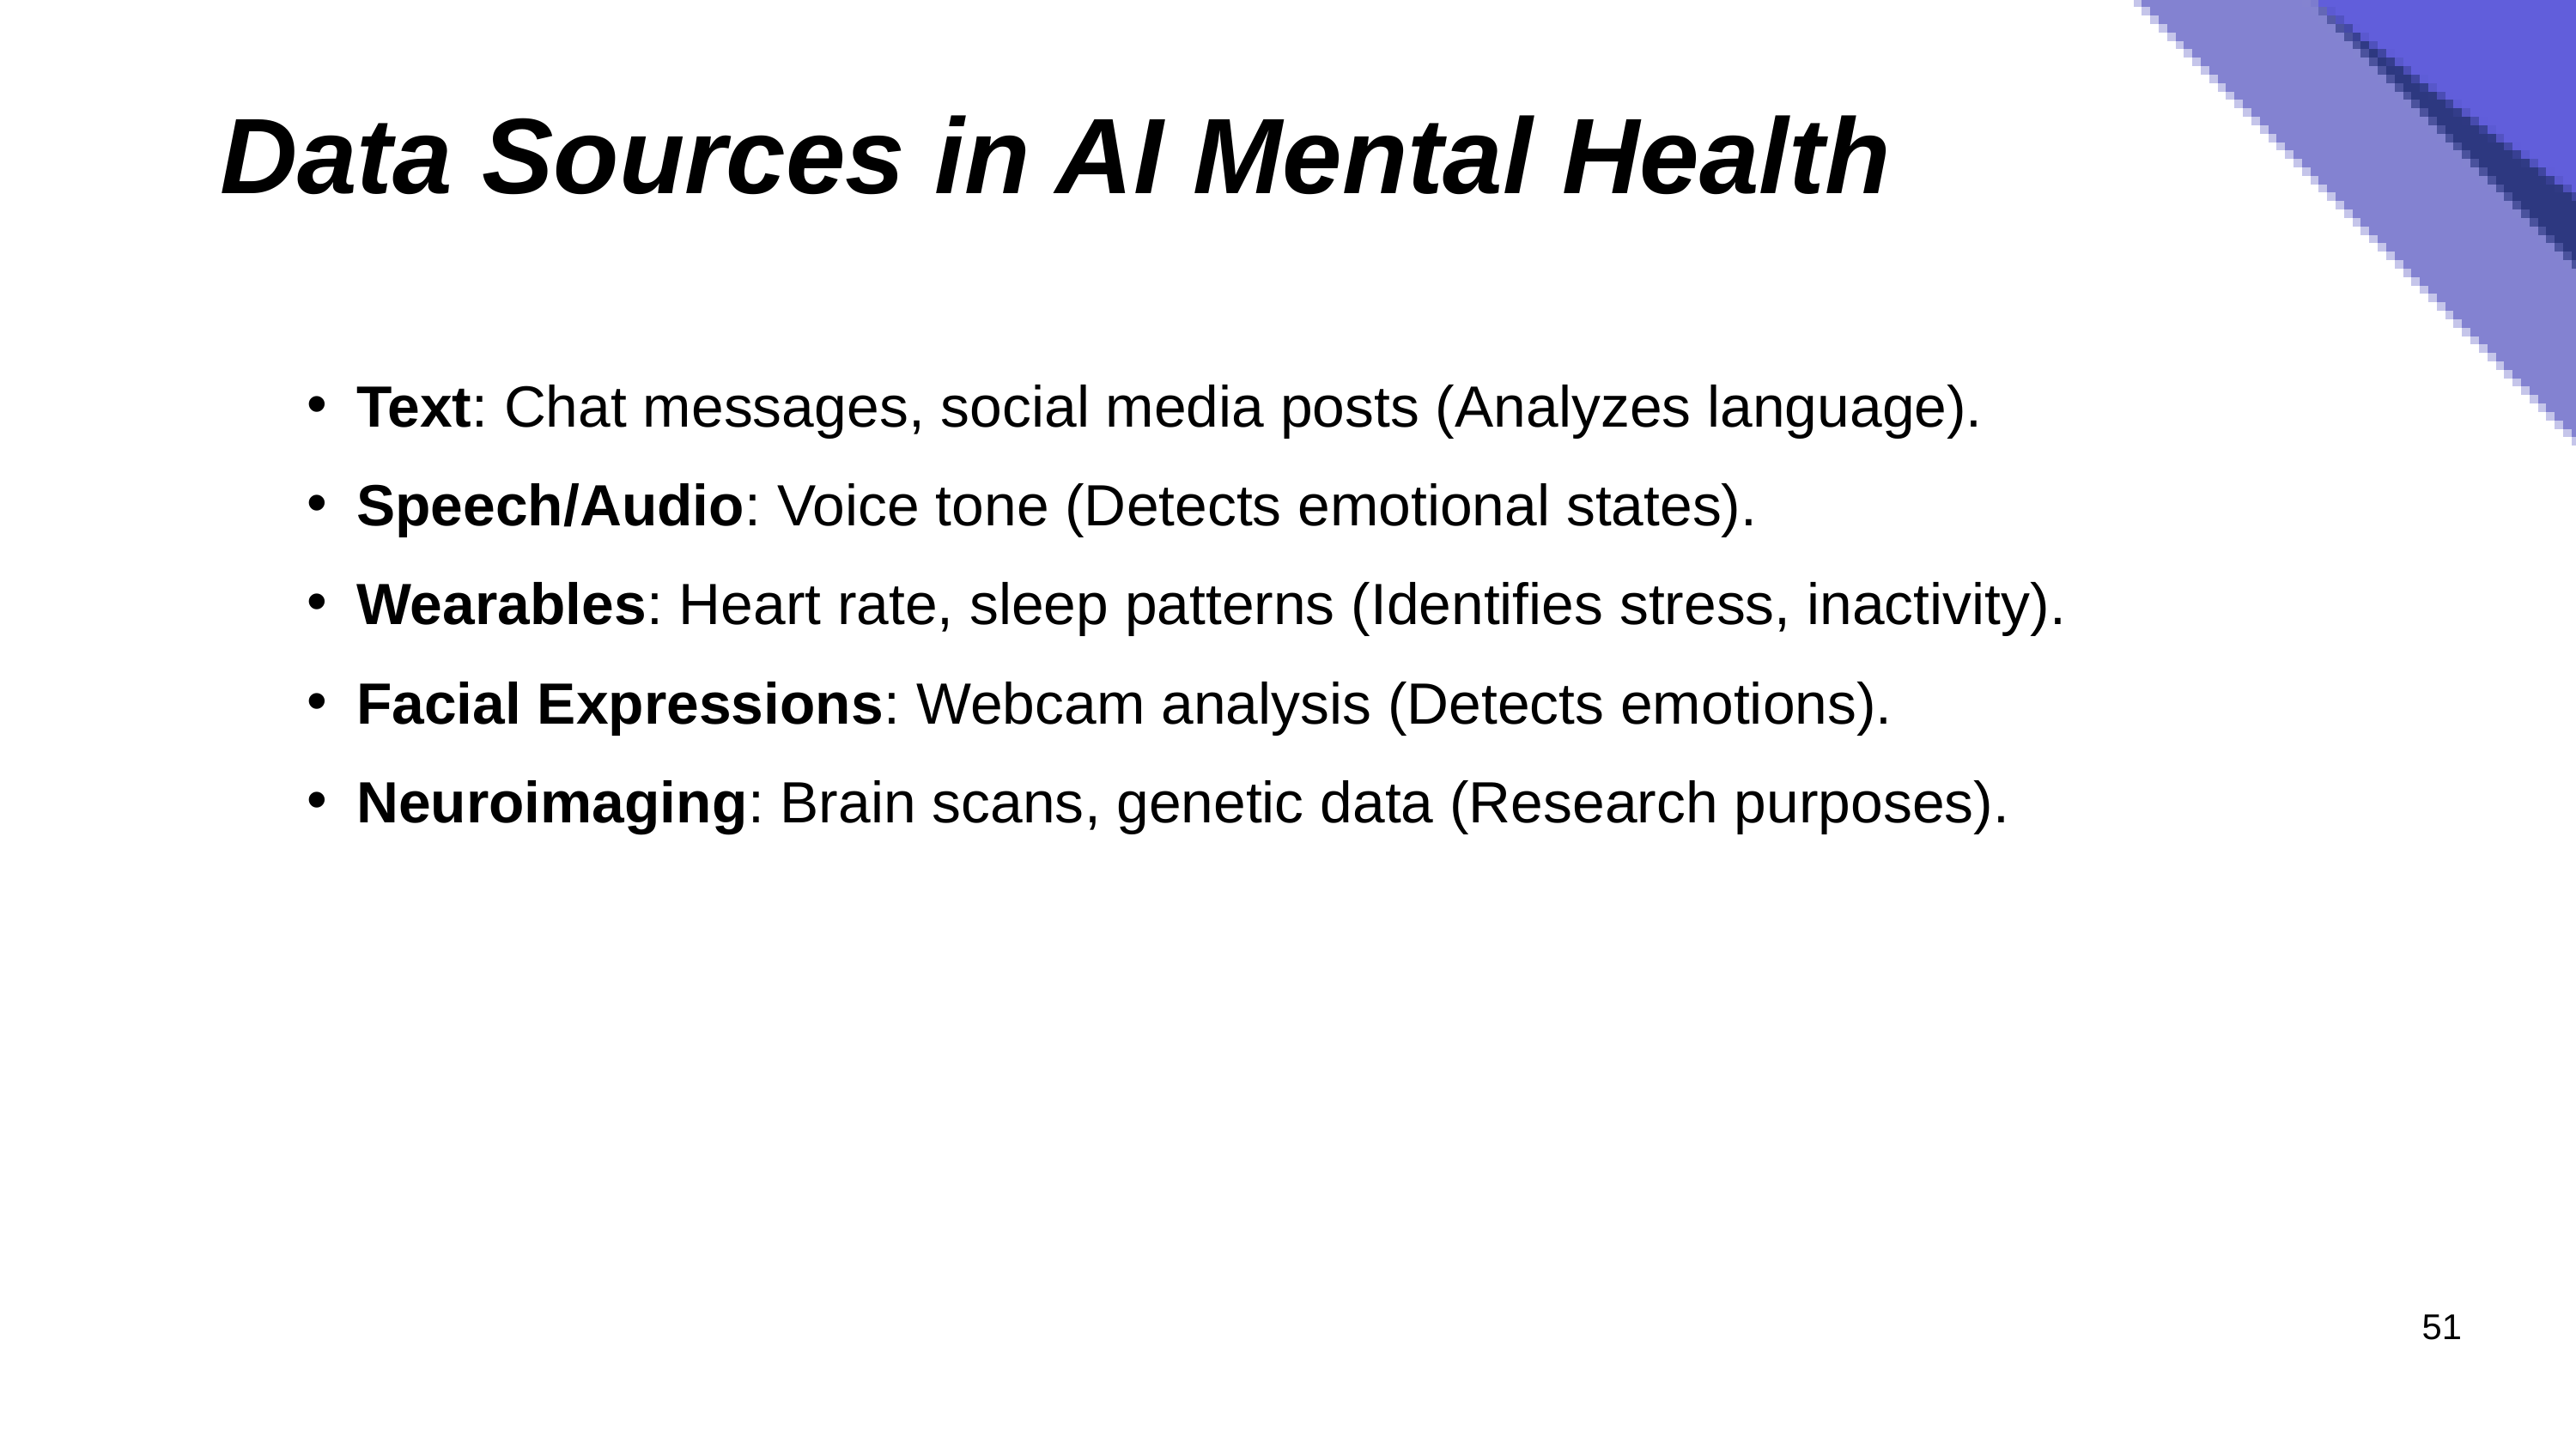

Data Sources in AI Mental Health
Text: Chat messages, social media posts (Analyzes language).
Speech/Audio: Voice tone (Detects emotional states).
Wearables: Heart rate, sleep patterns (Identifies stress, inactivity).
Facial Expressions: Webcam analysis (Detects emotions).
Neuroimaging: Brain scans, genetic data (Research purposes).
51